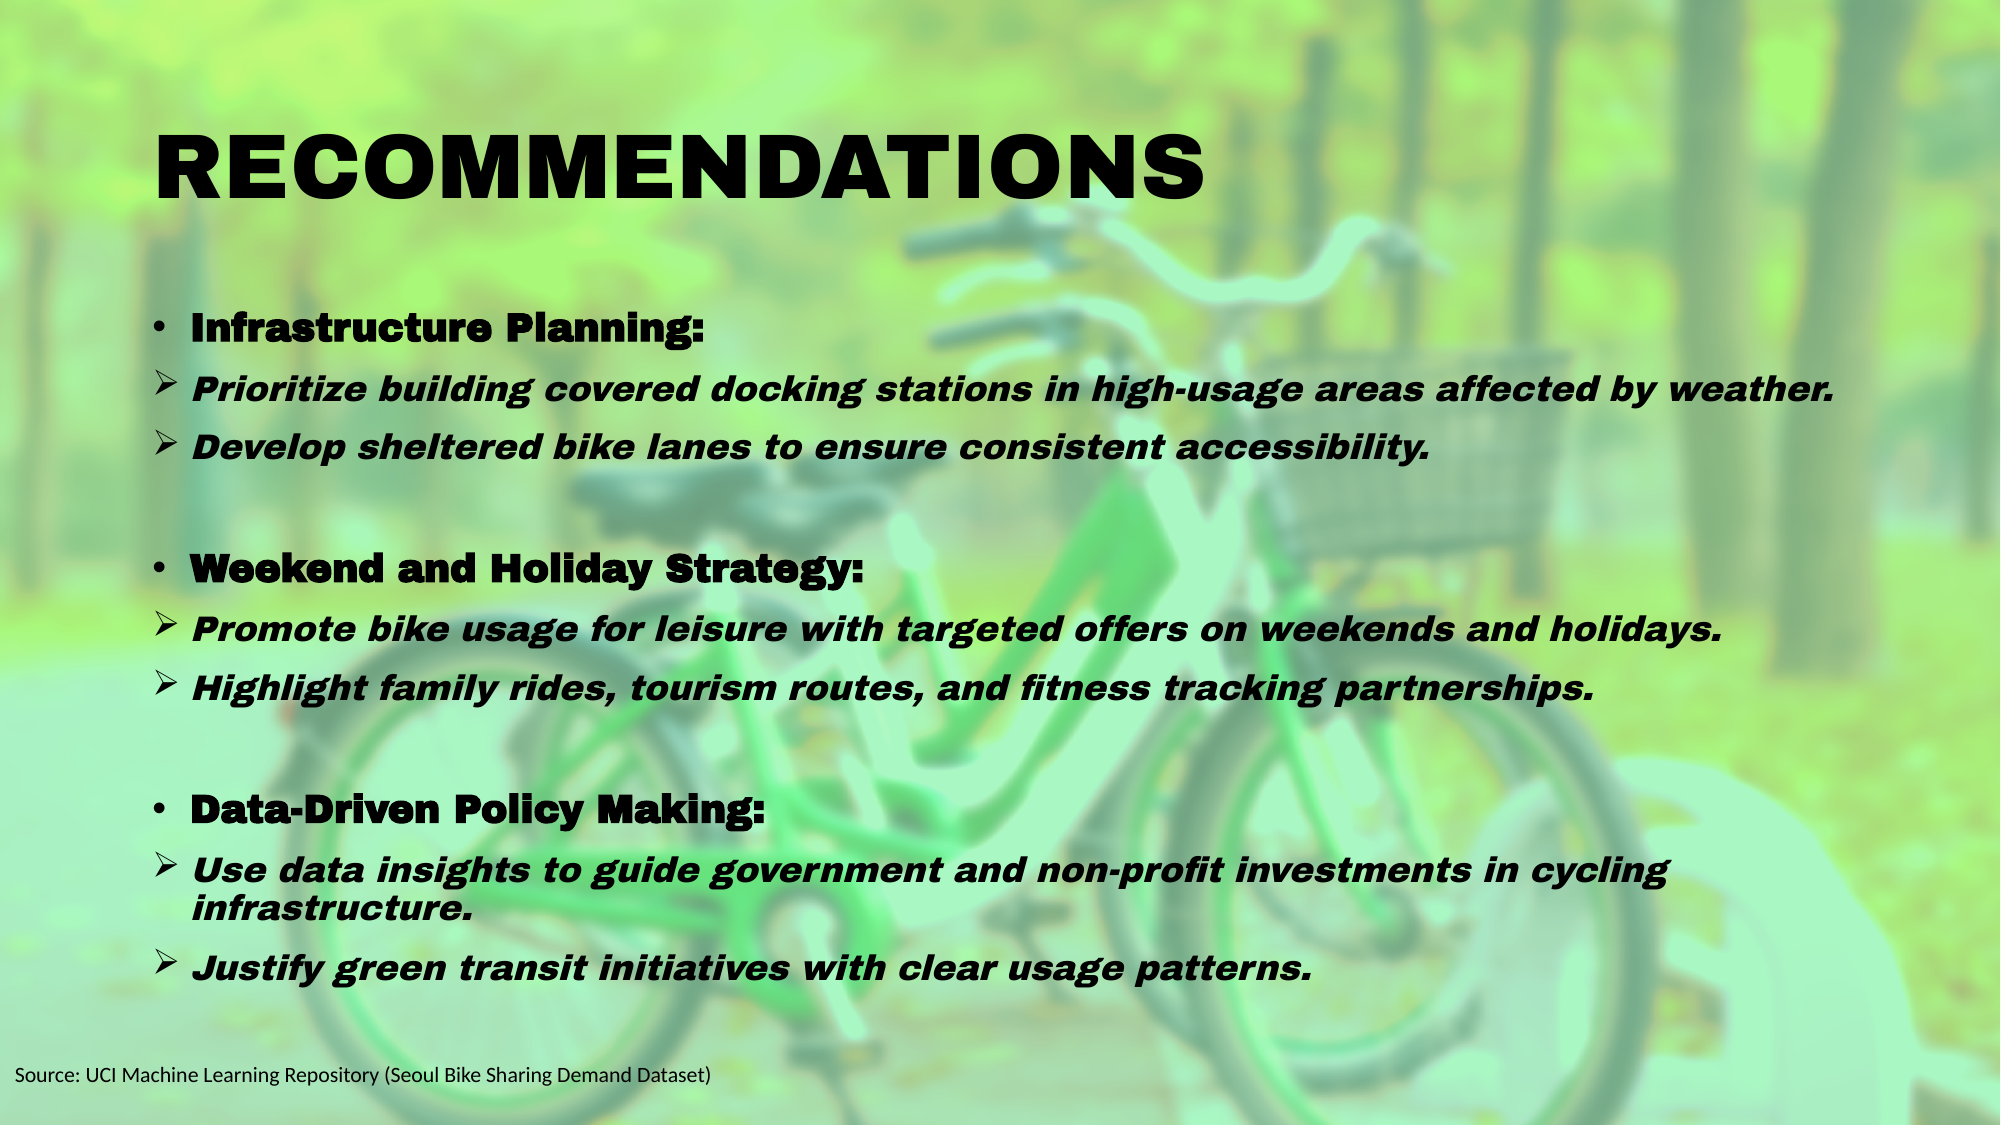

# RECOMMENDATIONS
Infrastructure Planning:
Prioritize building covered docking stations in high-usage areas affected by weather.
Develop sheltered bike lanes to ensure consistent accessibility.

Weekend and Holiday Strategy:
Promote bike usage for leisure with targeted offers on weekends and holidays.
Highlight family rides, tourism routes, and fitness tracking partnerships.

Data-Driven Policy Making:
Use data insights to guide government and non-profit investments in cycling infrastructure.
Justify green transit initiatives with clear usage patterns.